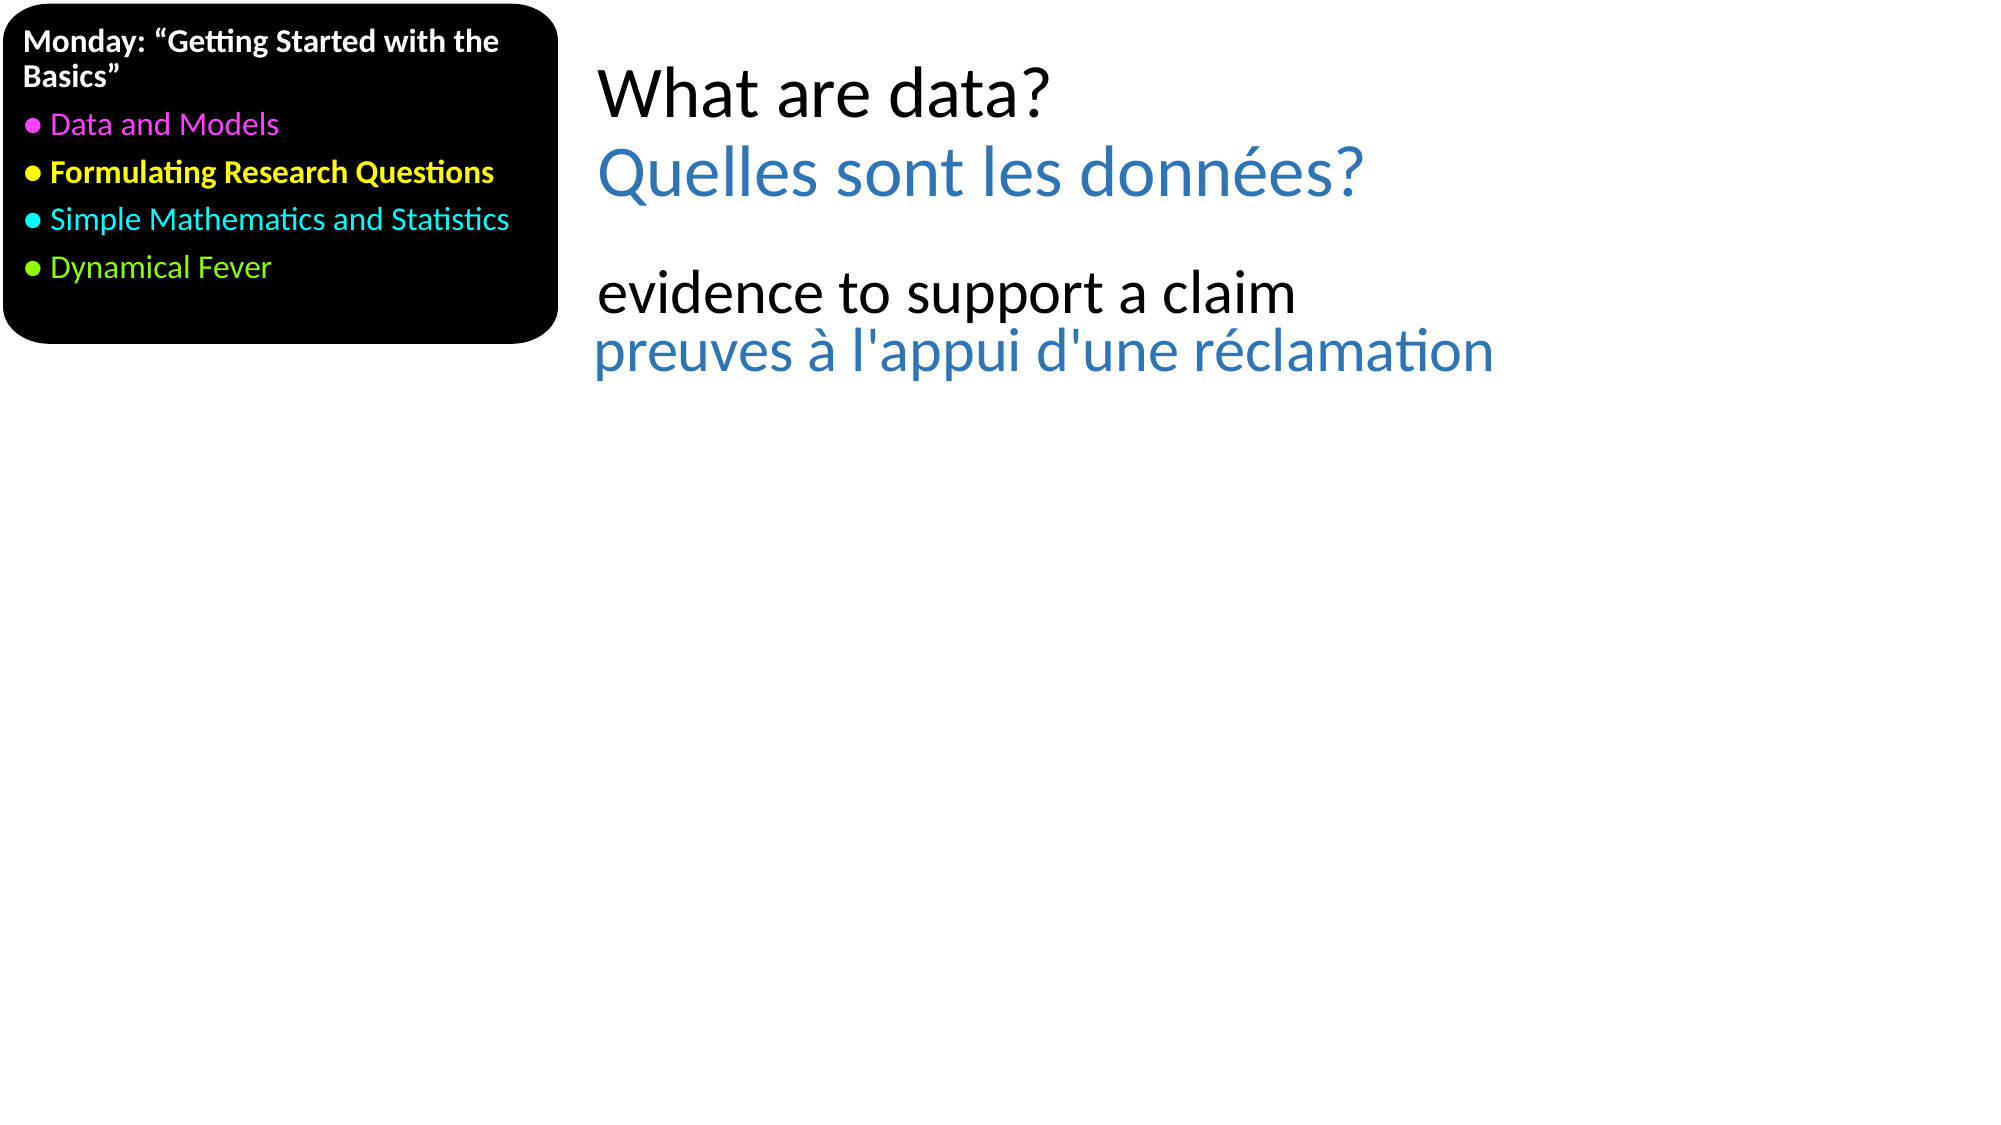

Monday: “Getting Started with the Basics”
● Data and Models
● Formulating Research Questions
● Simple Mathematics and Statistics
● Dynamical Fever

# What are data? Quelles sont les données?
evidence to support a claim
preuves à l'appui d'une réclamation